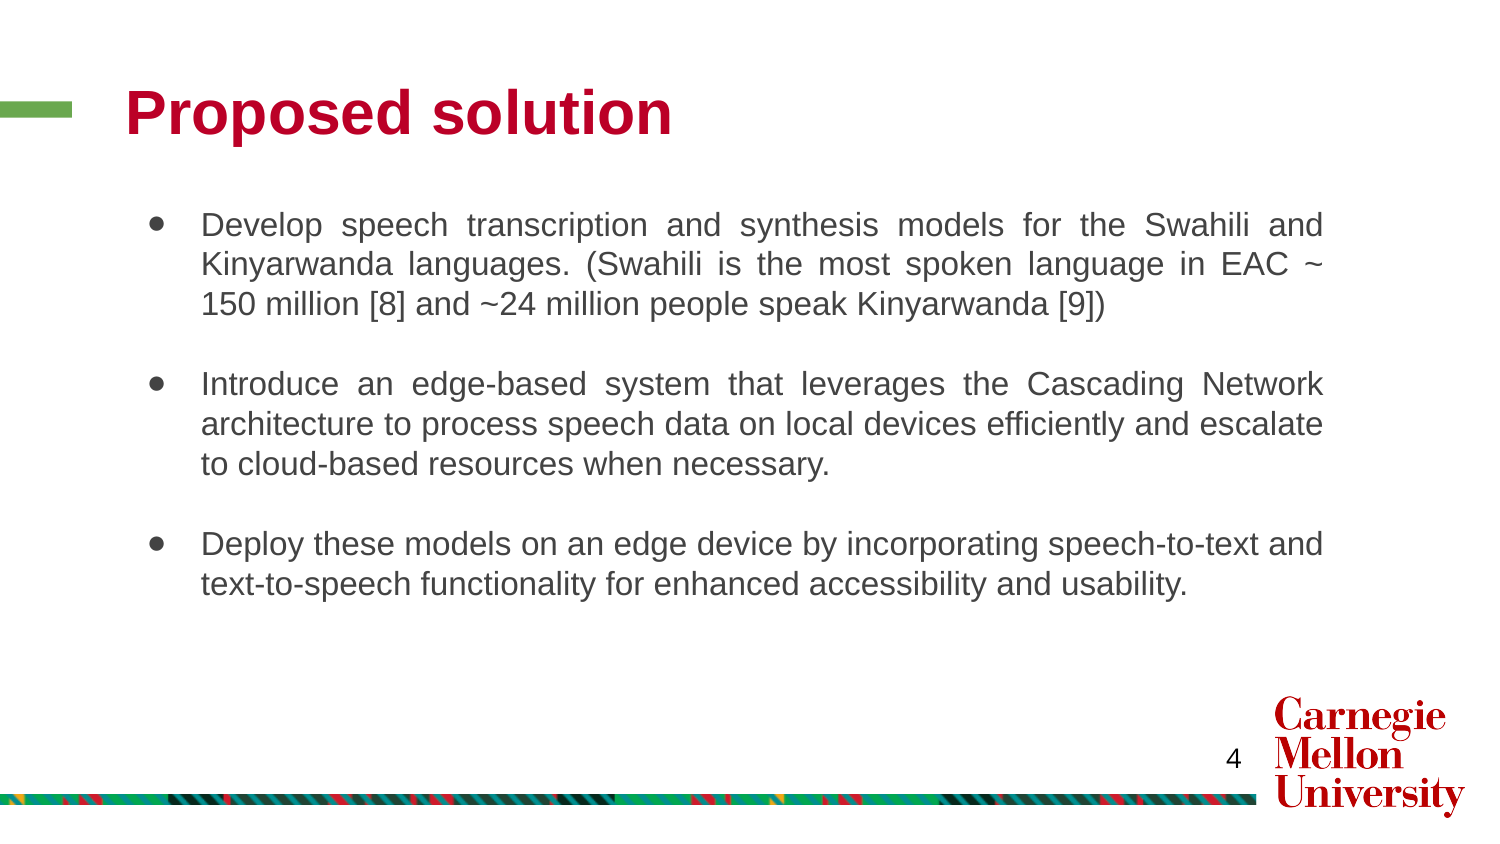

# Proposed solution

Develop speech transcription and synthesis models for the Swahili and Kinyarwanda languages. (Swahili is the most spoken language in EAC ~ 150 million [8] and ~24 million people speak Kinyarwanda [9])

Introduce an edge-based system that leverages the Cascading Network architecture to process speech data on local devices efficiently and escalate to cloud-based resources when necessary.

Deploy these models on an edge device by incorporating speech-to-text and text-to-speech functionality for enhanced accessibility and usability.

4